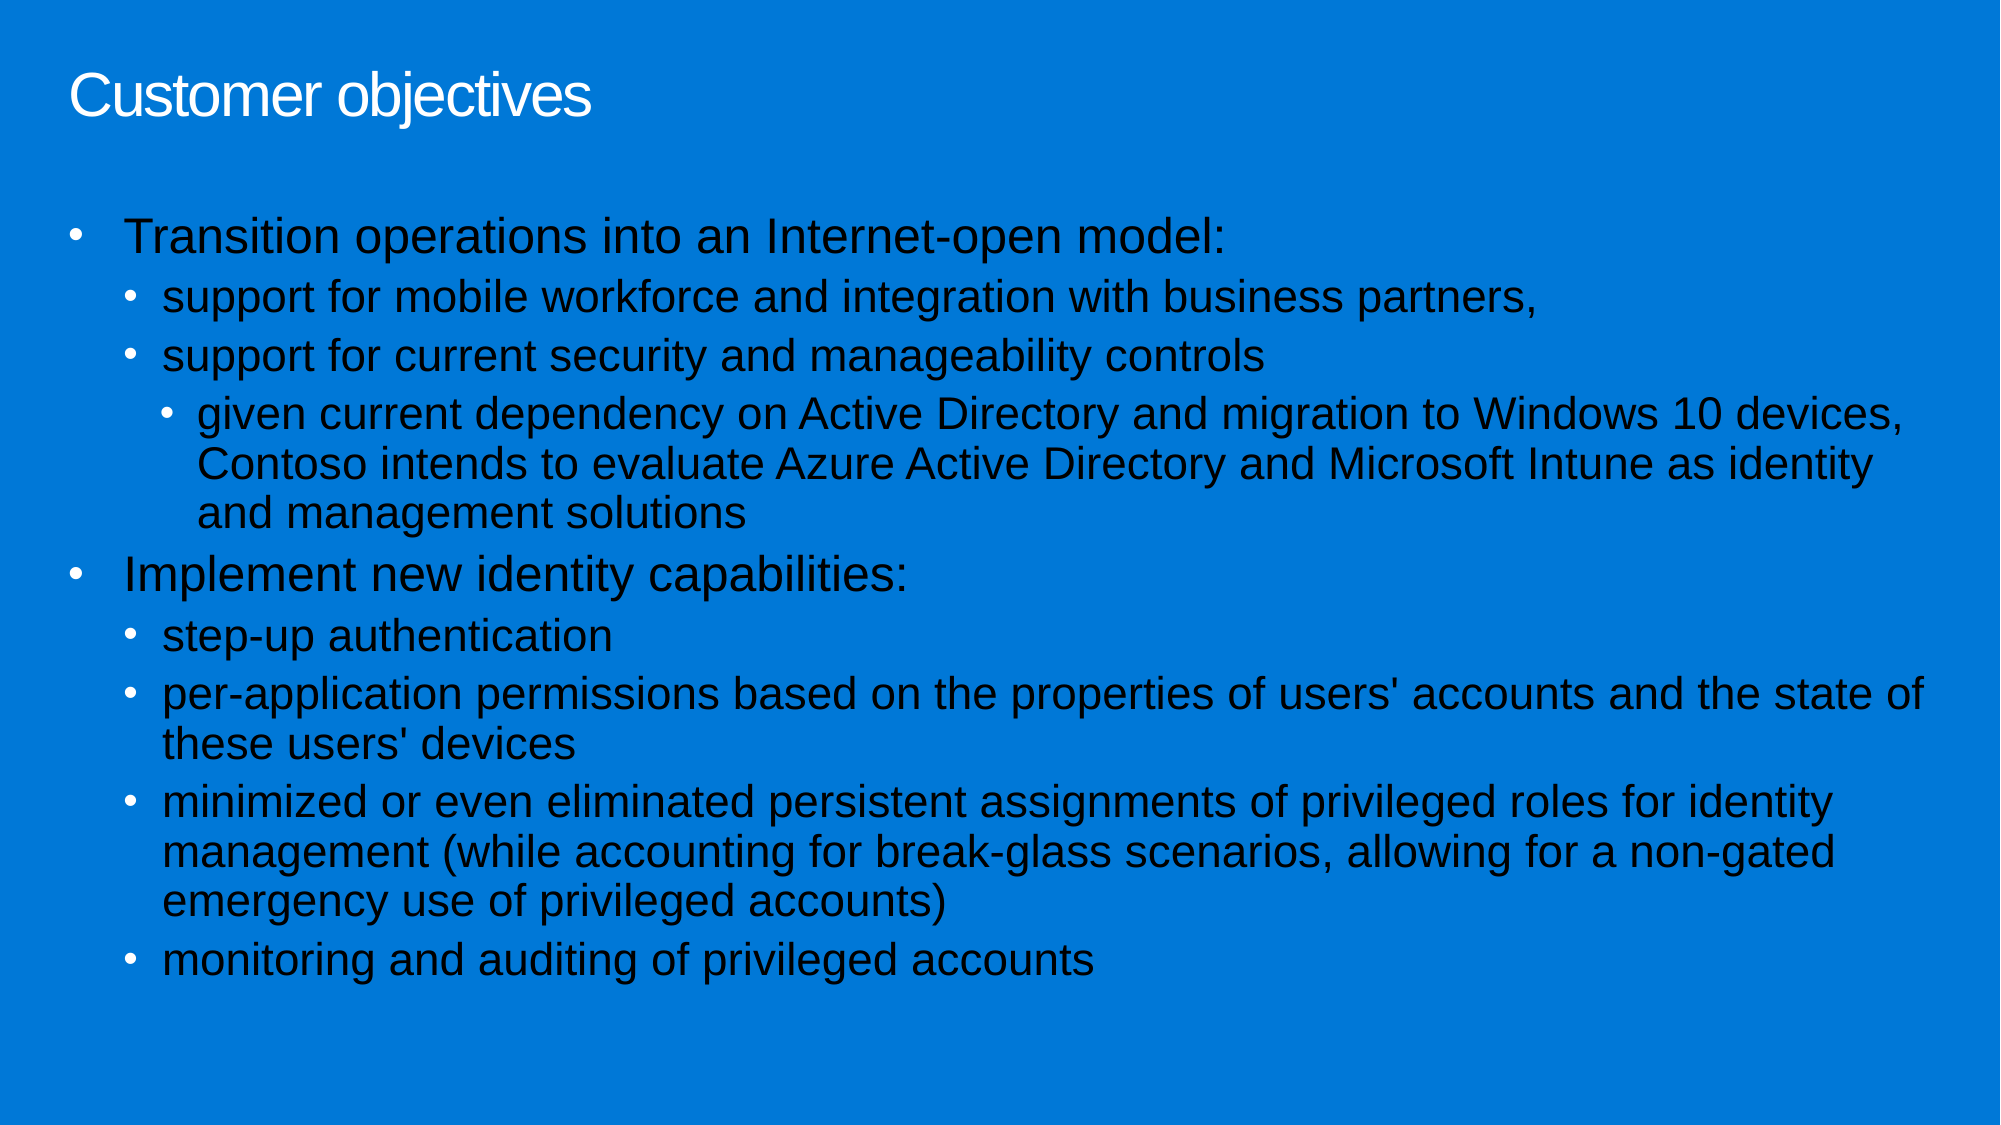

# Customer objectives
Transition operations into an Internet-open model:
support for mobile workforce and integration with business partners,
support for current security and manageability controls
given current dependency on Active Directory and migration to Windows 10 devices, Contoso intends to evaluate Azure Active Directory and Microsoft Intune as identity and management solutions
Implement new identity capabilities:
step-up authentication
per-application permissions based on the properties of users' accounts and the state of these users' devices
minimized or even eliminated persistent assignments of privileged roles for identity management (while accounting for break-glass scenarios, allowing for a non-gated emergency use of privileged accounts)
monitoring and auditing of privileged accounts